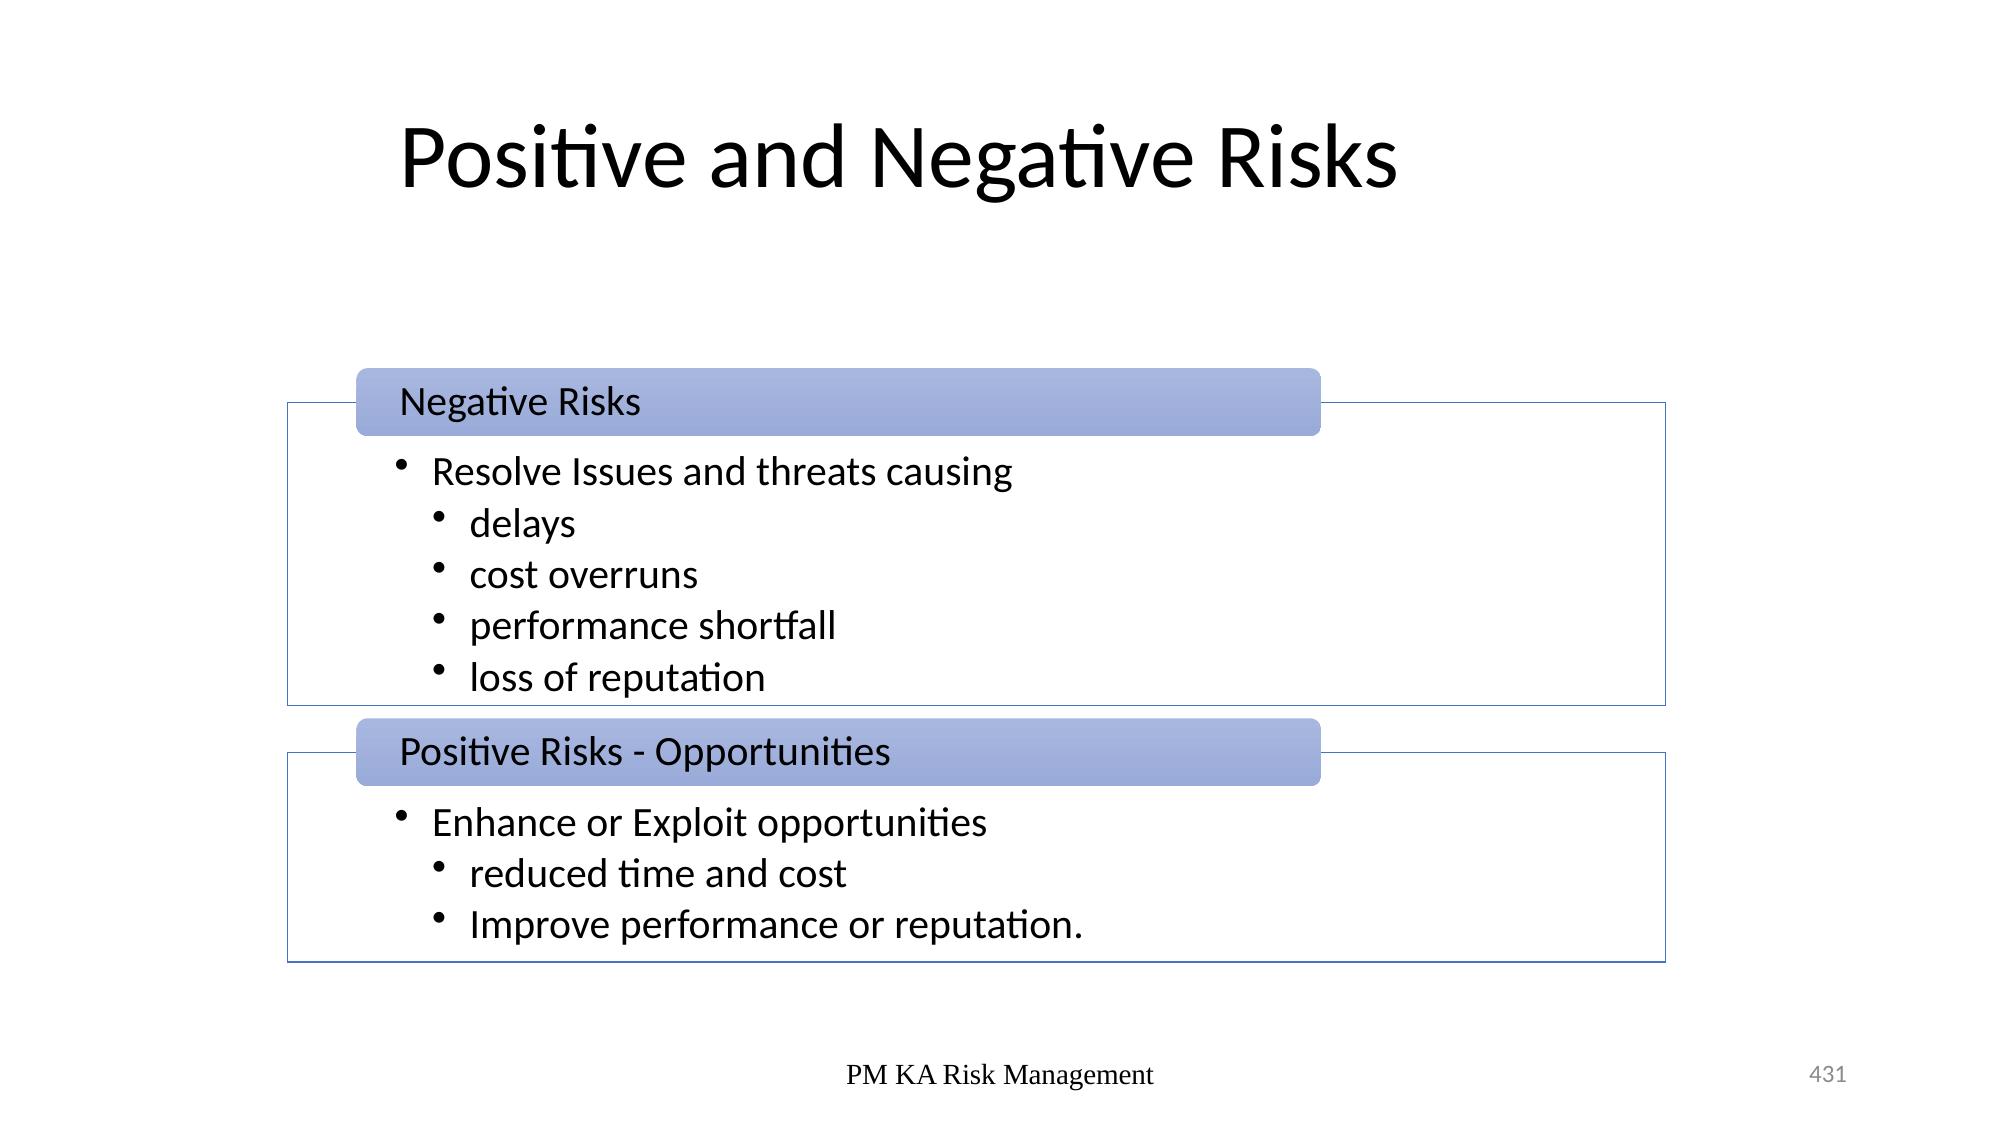

# Positive and Negative Risks
Resolve Issues and threats causing
delays
cost overruns
performance shortfall
loss of reputation
Negative Risks
Enhance or Exploit opportunities
reduced time and cost
Improve performance or reputation.
Positive Risks - Opportunities
PM KA Risk Management
431